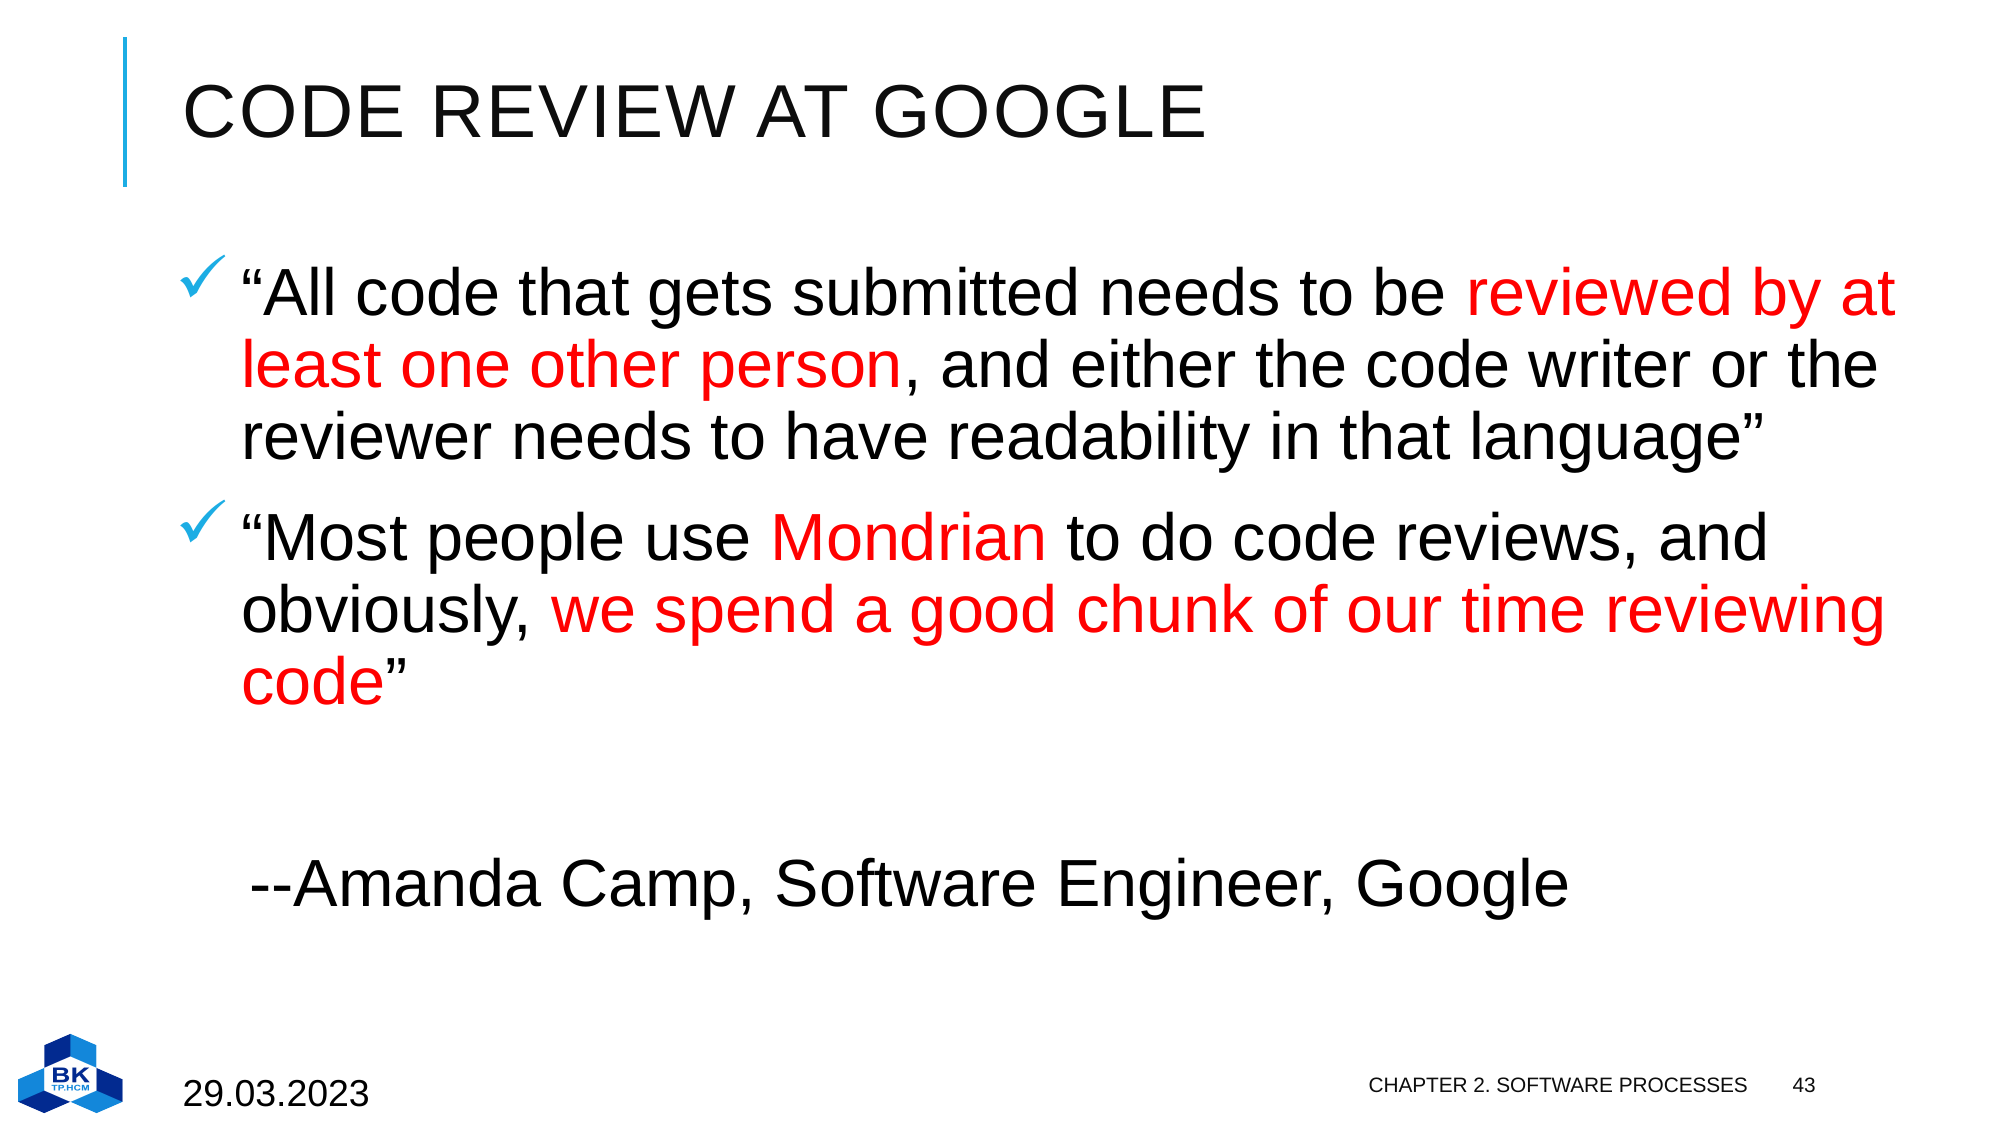

# Code review at Google
“All code that gets submitted needs to be reviewed by at least one other person, and either the code writer or the reviewer needs to have readability in that language”
“Most people use Mondrian to do code reviews, and obviously, we spend a good chunk of our time reviewing code”

    --Amanda Camp, Software Engineer, Google
29.03.2023
Chapter 2. Software Processes
43